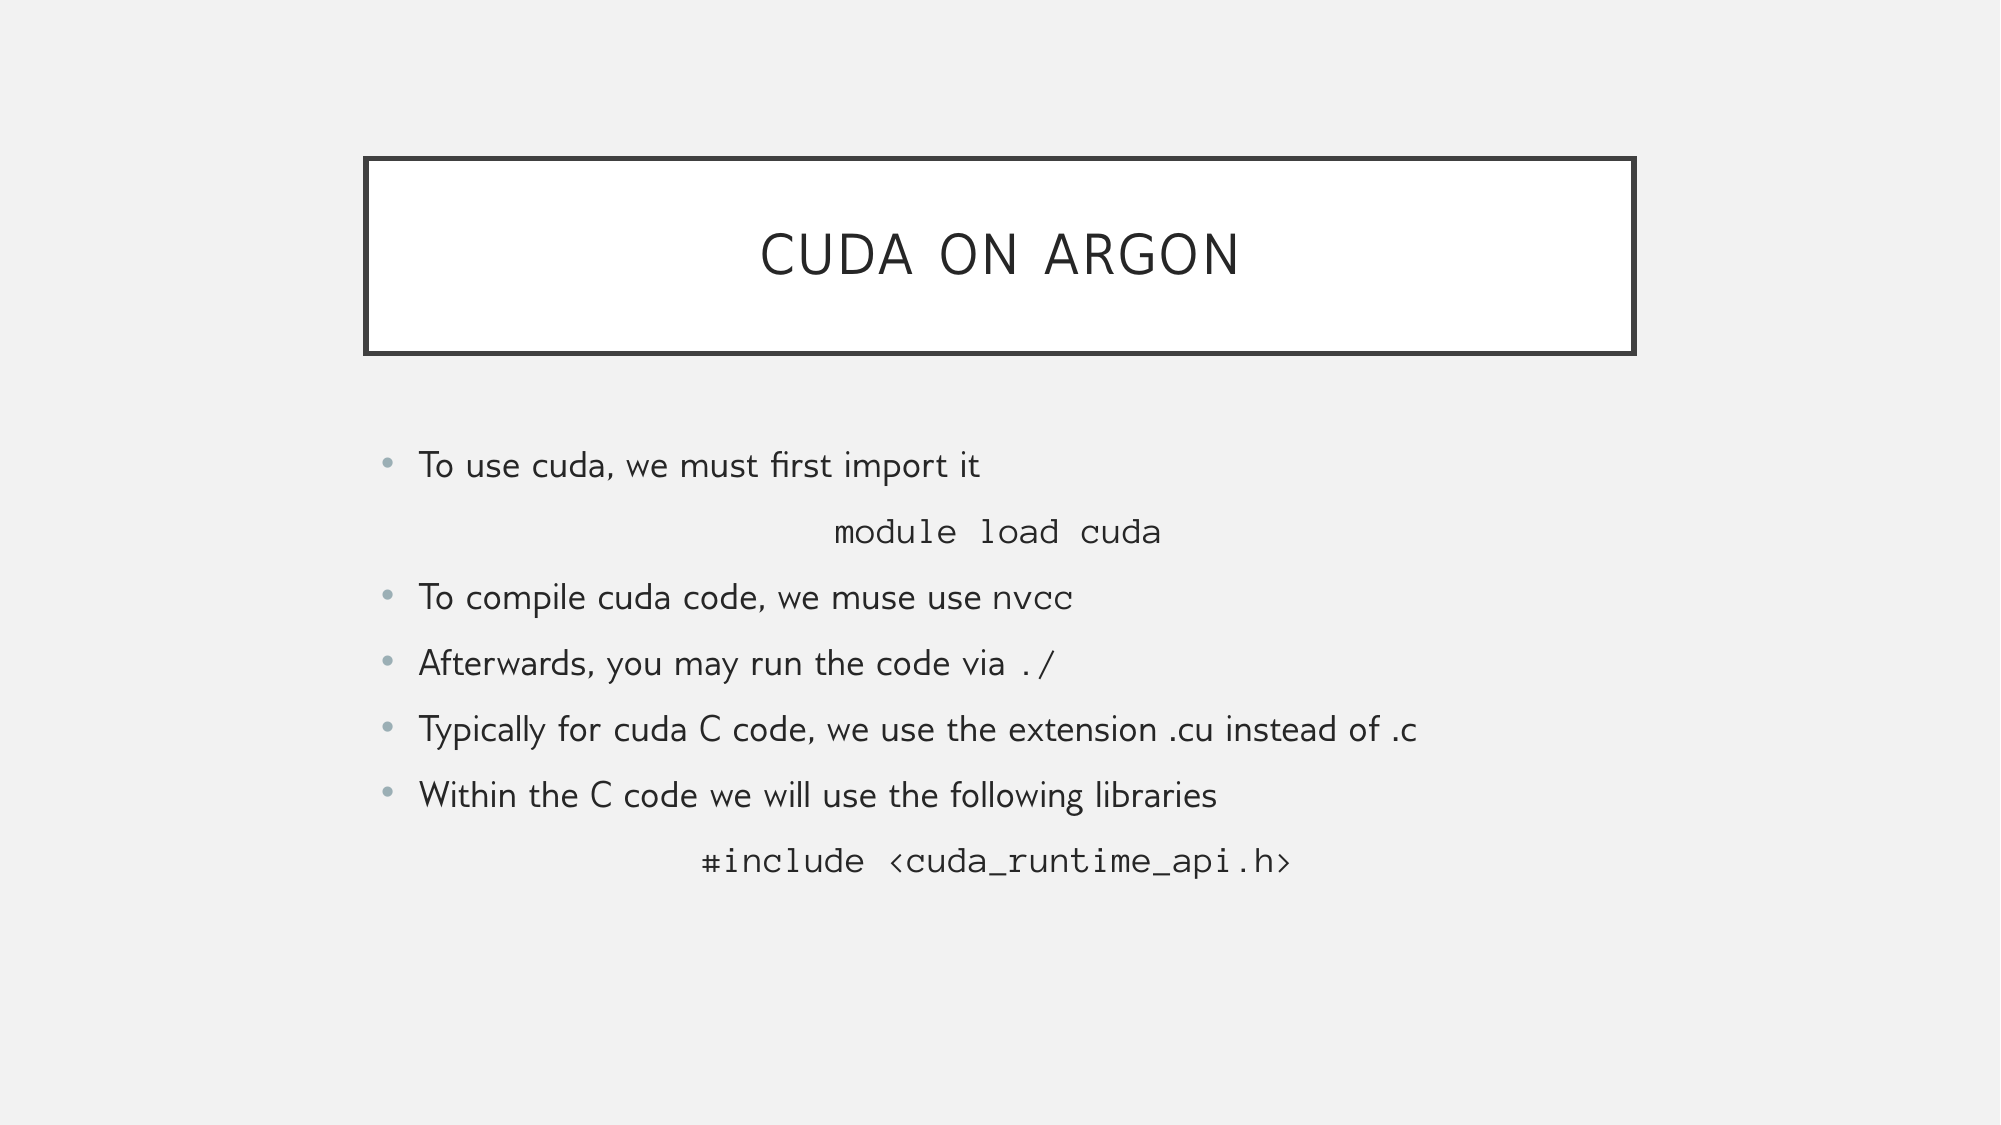

# CUDA on ARGON
To use cuda, we must first import it
module load cuda
To compile cuda code, we muse use nvcc
Afterwards, you may run the code via ./
Typically for cuda C code, we use the extension .cu instead of .c
Within the C code we will use the following libraries
#include <cuda_runtime_api.h>